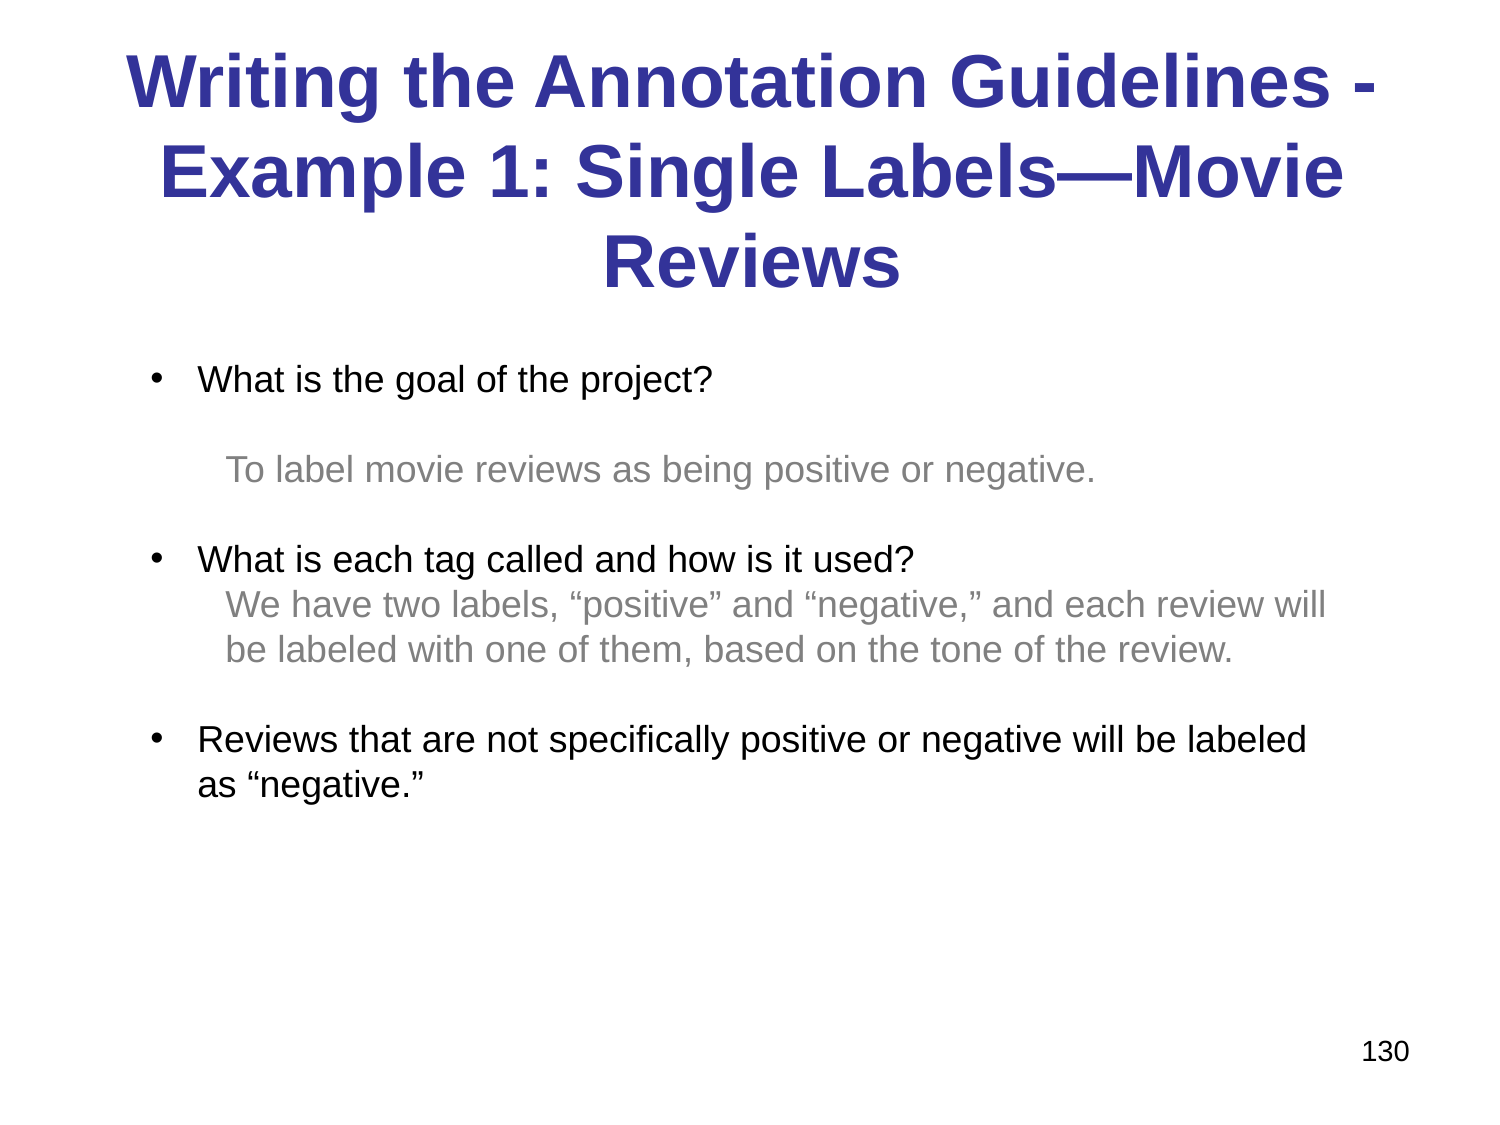

# Writing the Annotation Guidelines - Example 1: Single Labels—Movie Reviews

What is the goal of the project?

To label movie reviews as being positive or negative.

What is each tag called and how is it used?
We have two labels, “positive” and “negative,” and each review will be labeled with one of them, based on the tone of the review.

Reviews that are not specifically pos­itive or negative will be labeled as “negative.”

130